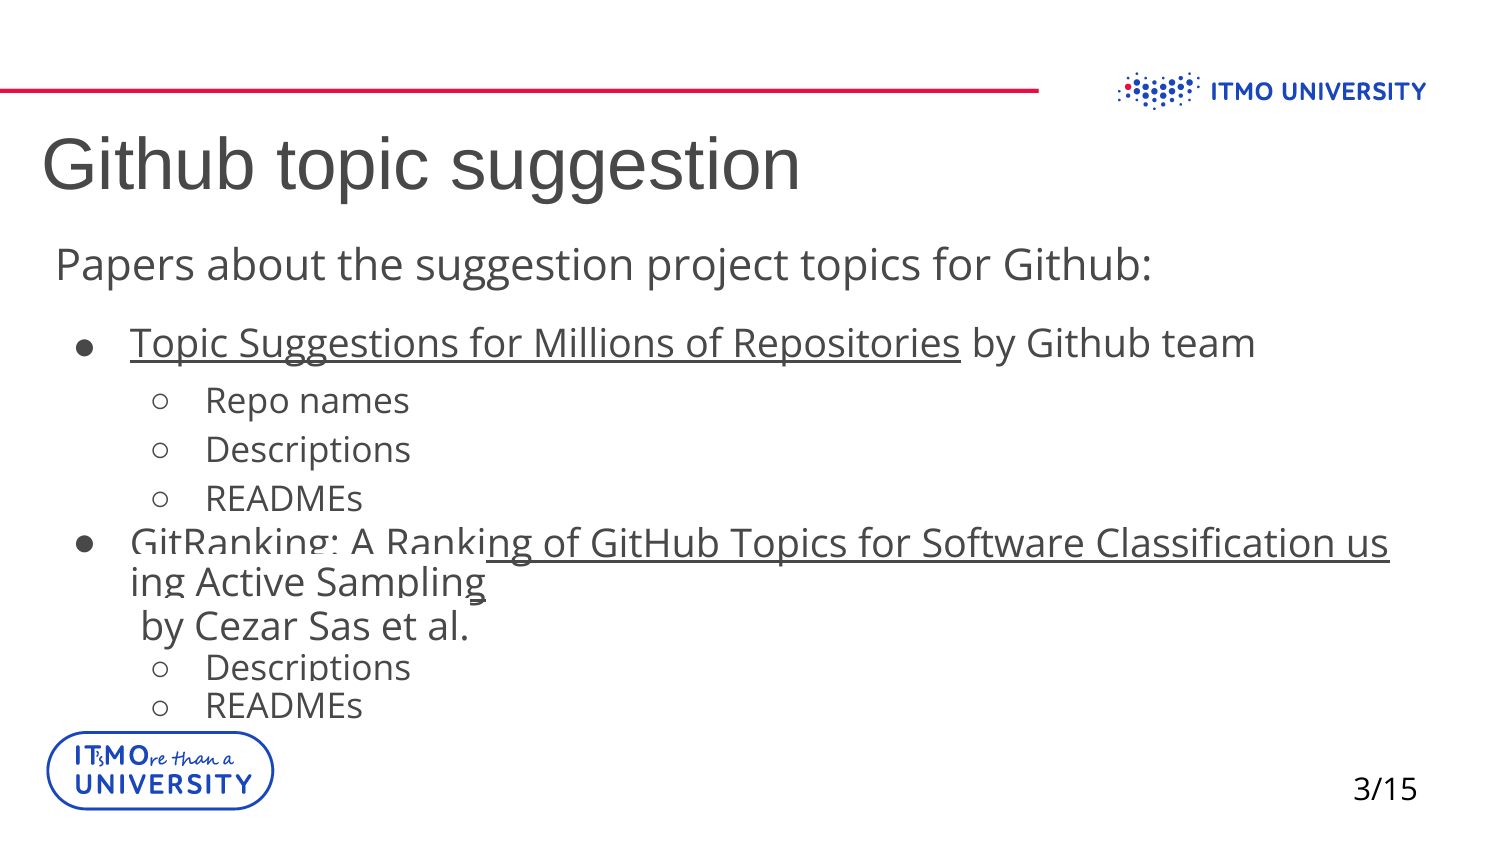

Github topic suggestion
Papers about the suggestion project topics for Github:

Topic Suggestions for Millions of Repositories by Github team
Repo names
Descriptions
READMEs
GitRanking: A Ranking of GitHub Topics for Software Classification using Active Sampling by Cezar Sas et al.
Descriptions
READMEs

3/15